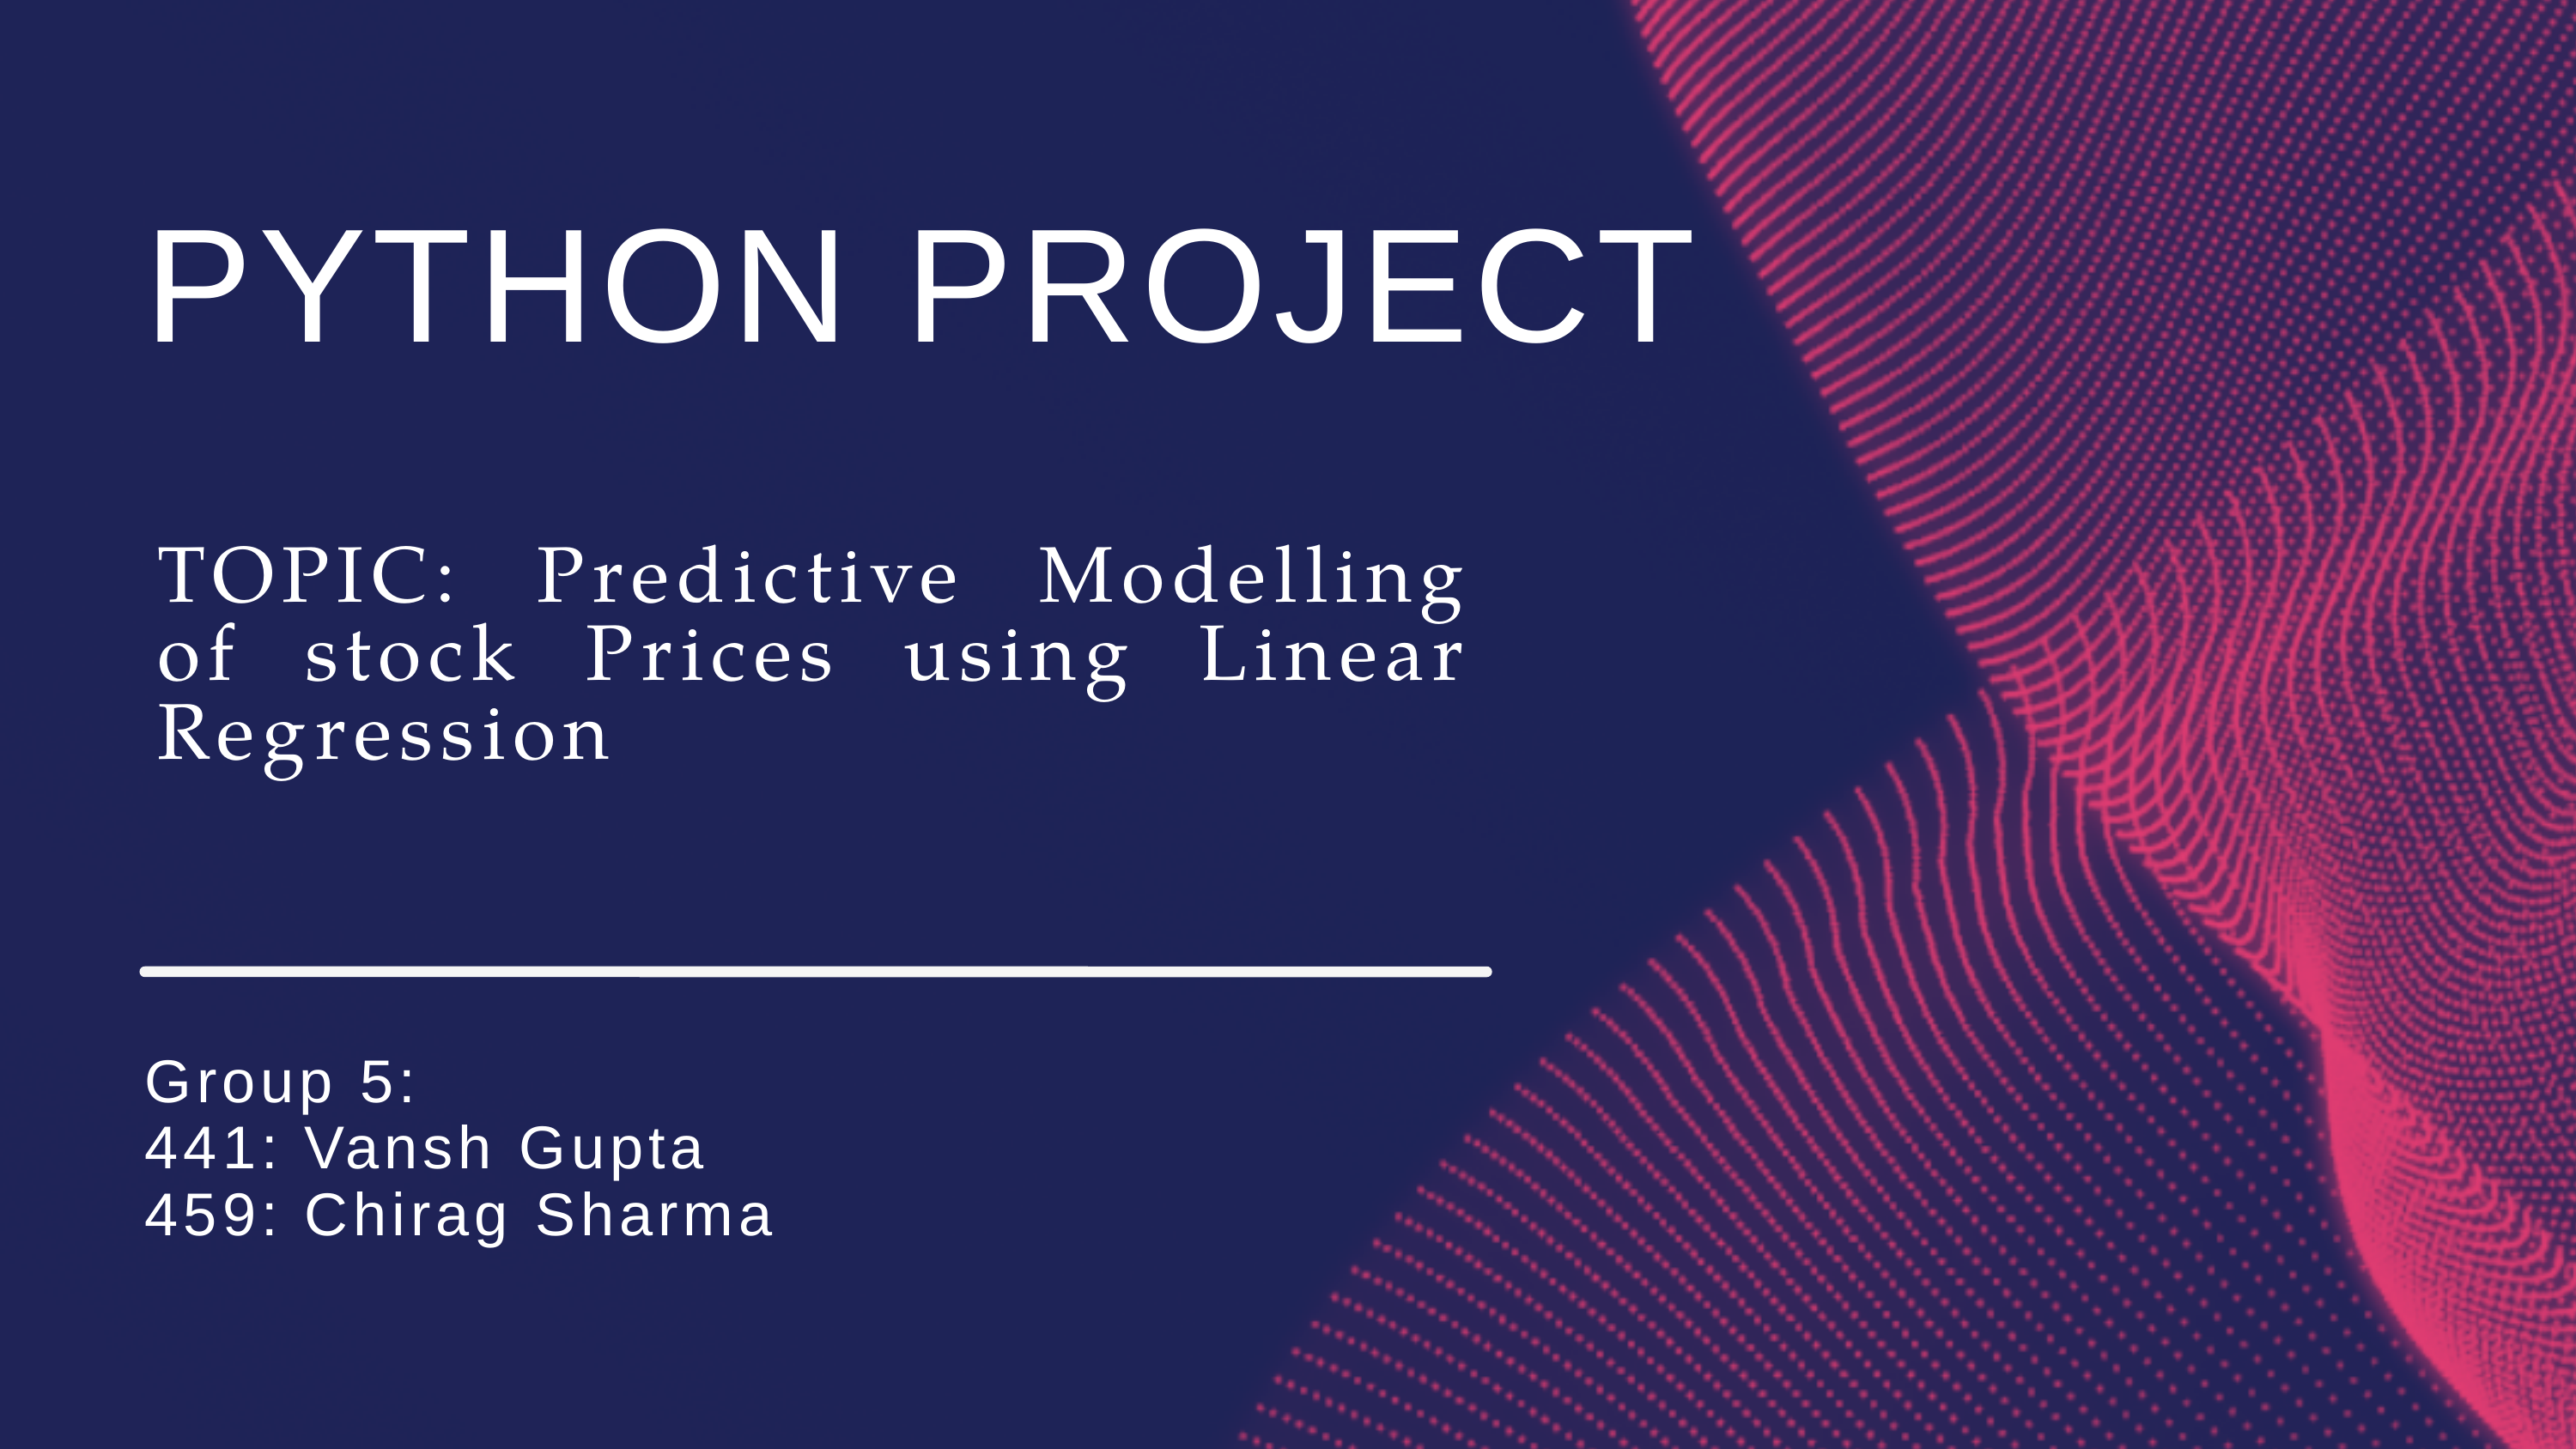

PYTHON PROJECT

TOPIC: Predictive Modelling of stock Prices using Linear Regression

Group 5:
441: Vansh Gupta
459: Chirag Sharma